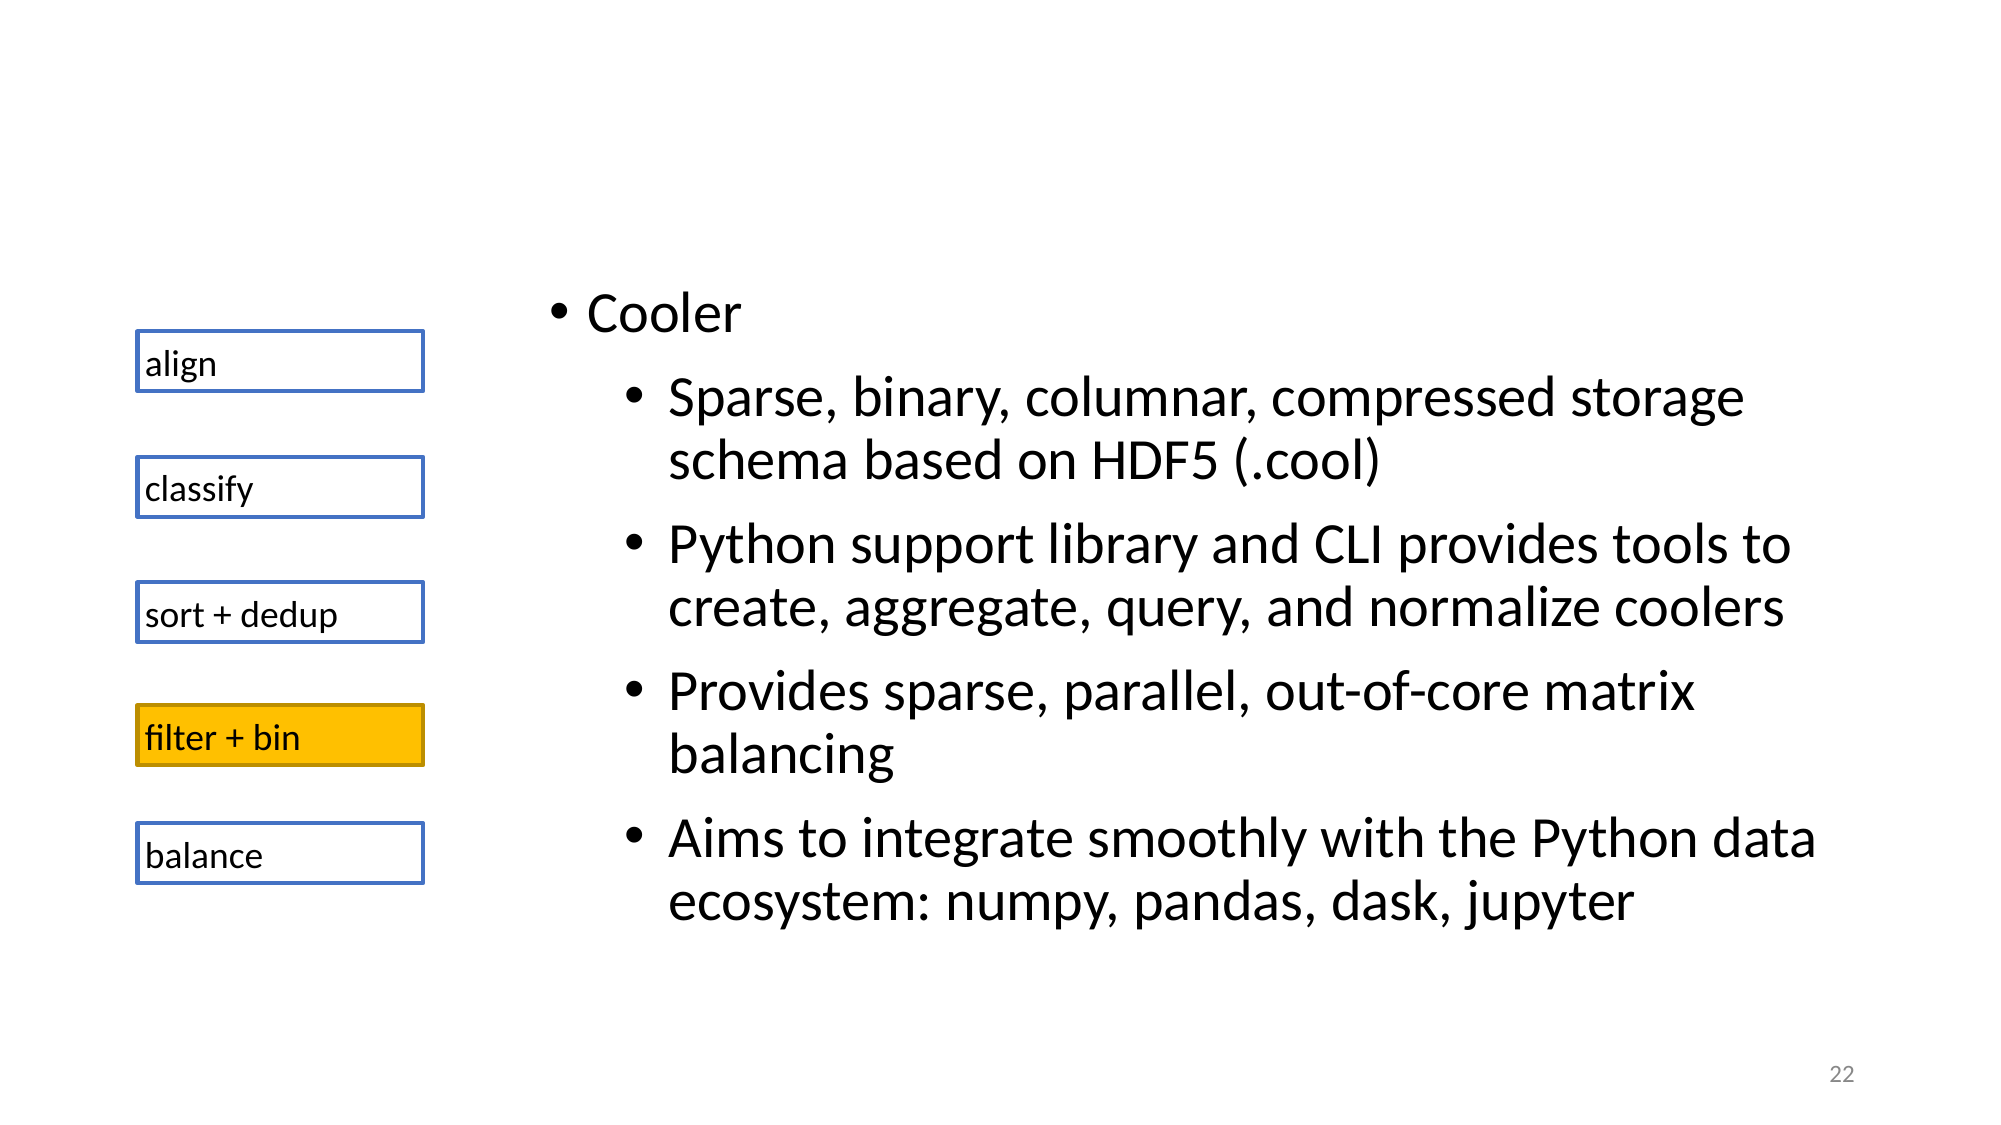

22
Cooler
Sparse, binary, columnar, compressed storage schema based on HDF5 (.cool)
Python support library and CLI provides tools to create, aggregate, query, and normalize coolers
Provides sparse, parallel, out-of-core matrix balancing
Aims to integrate smoothly with the Python data ecosystem: numpy, pandas, dask, jupyter
align
classify
sort + dedup
filter + bin
balance